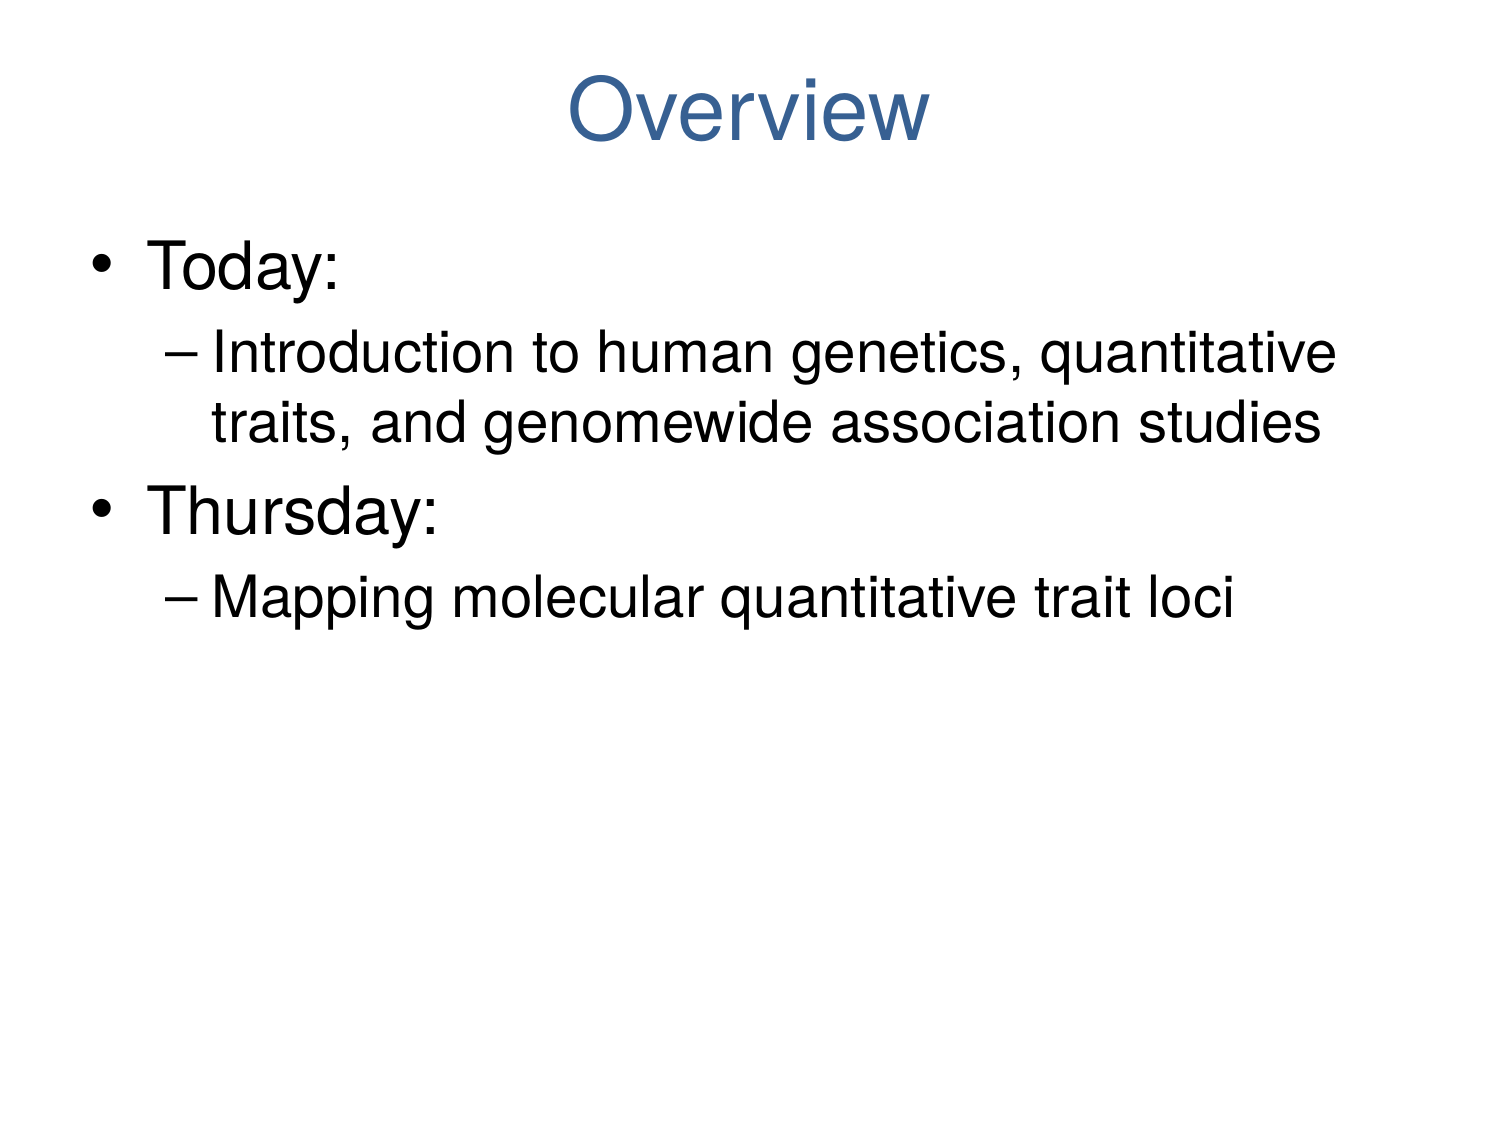

# Overview
Today:
Introduction to human genetics, quantitative traits, and genomewide association studies
Thursday:
Mapping molecular quantitative trait loci